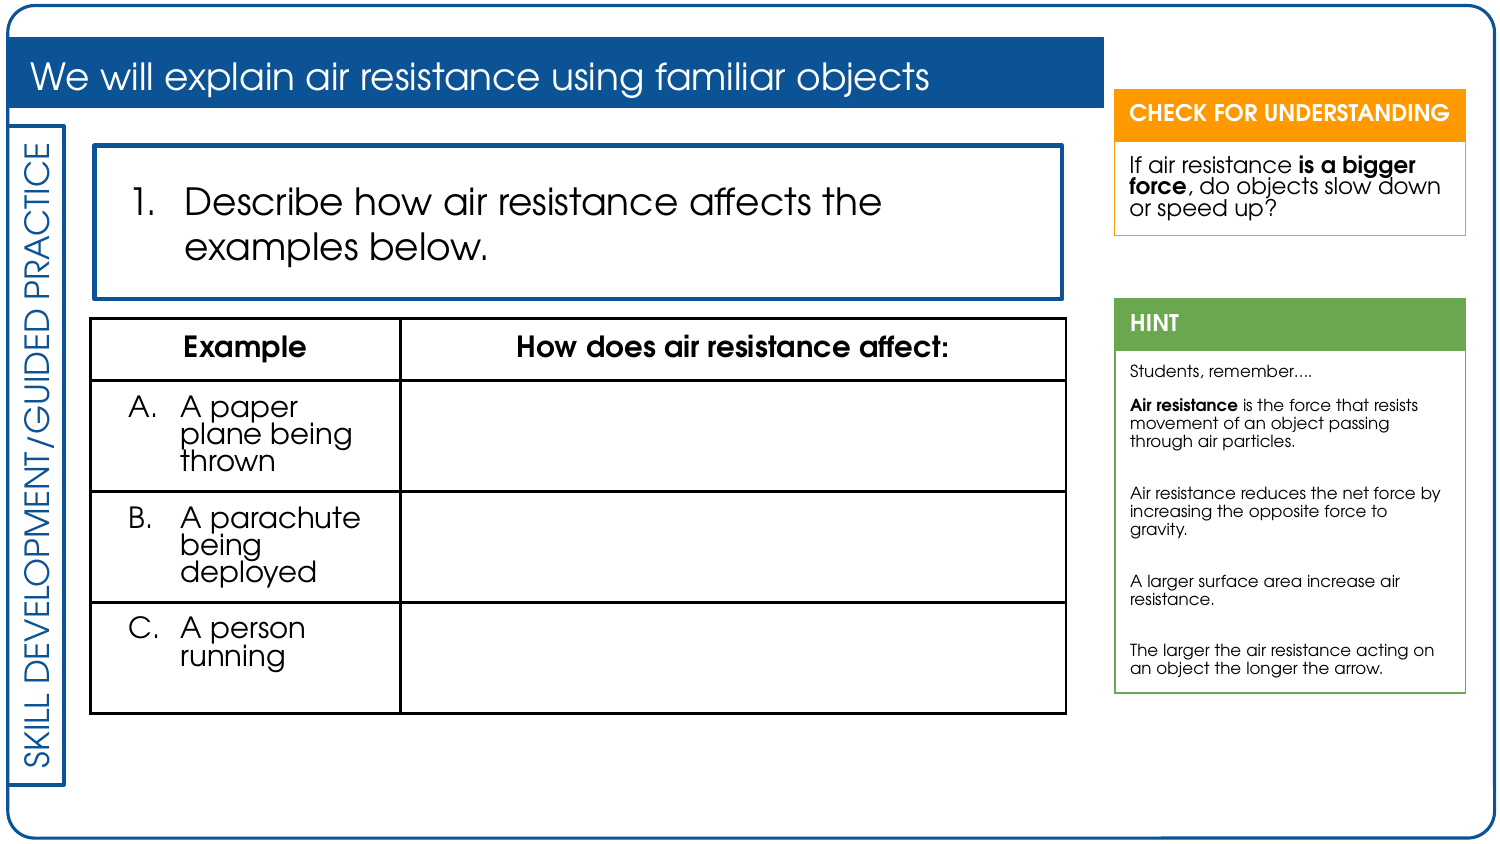

We will explain air resistance using familiar objects
| CHECK FOR UNDERSTANDING |
| --- |
| If air resistance is a bigger force, do objects slow down or speed up? |
Describe how air resistance affects the examples below.
| HINT |
| --- |
| Students, remember…. Air resistance is the force that resists movement of an object passing through air particles. Air resistance reduces the net force by increasing the opposite force to gravity. A larger surface area increase air resistance. The larger the air resistance acting on an object the longer the arrow. |
| Example | How does air resistance affect: |  |
| --- | --- | --- |
| A paper plane being thrown |  |  |
| A parachute being deployed |  |  |
| A person running |  |  |